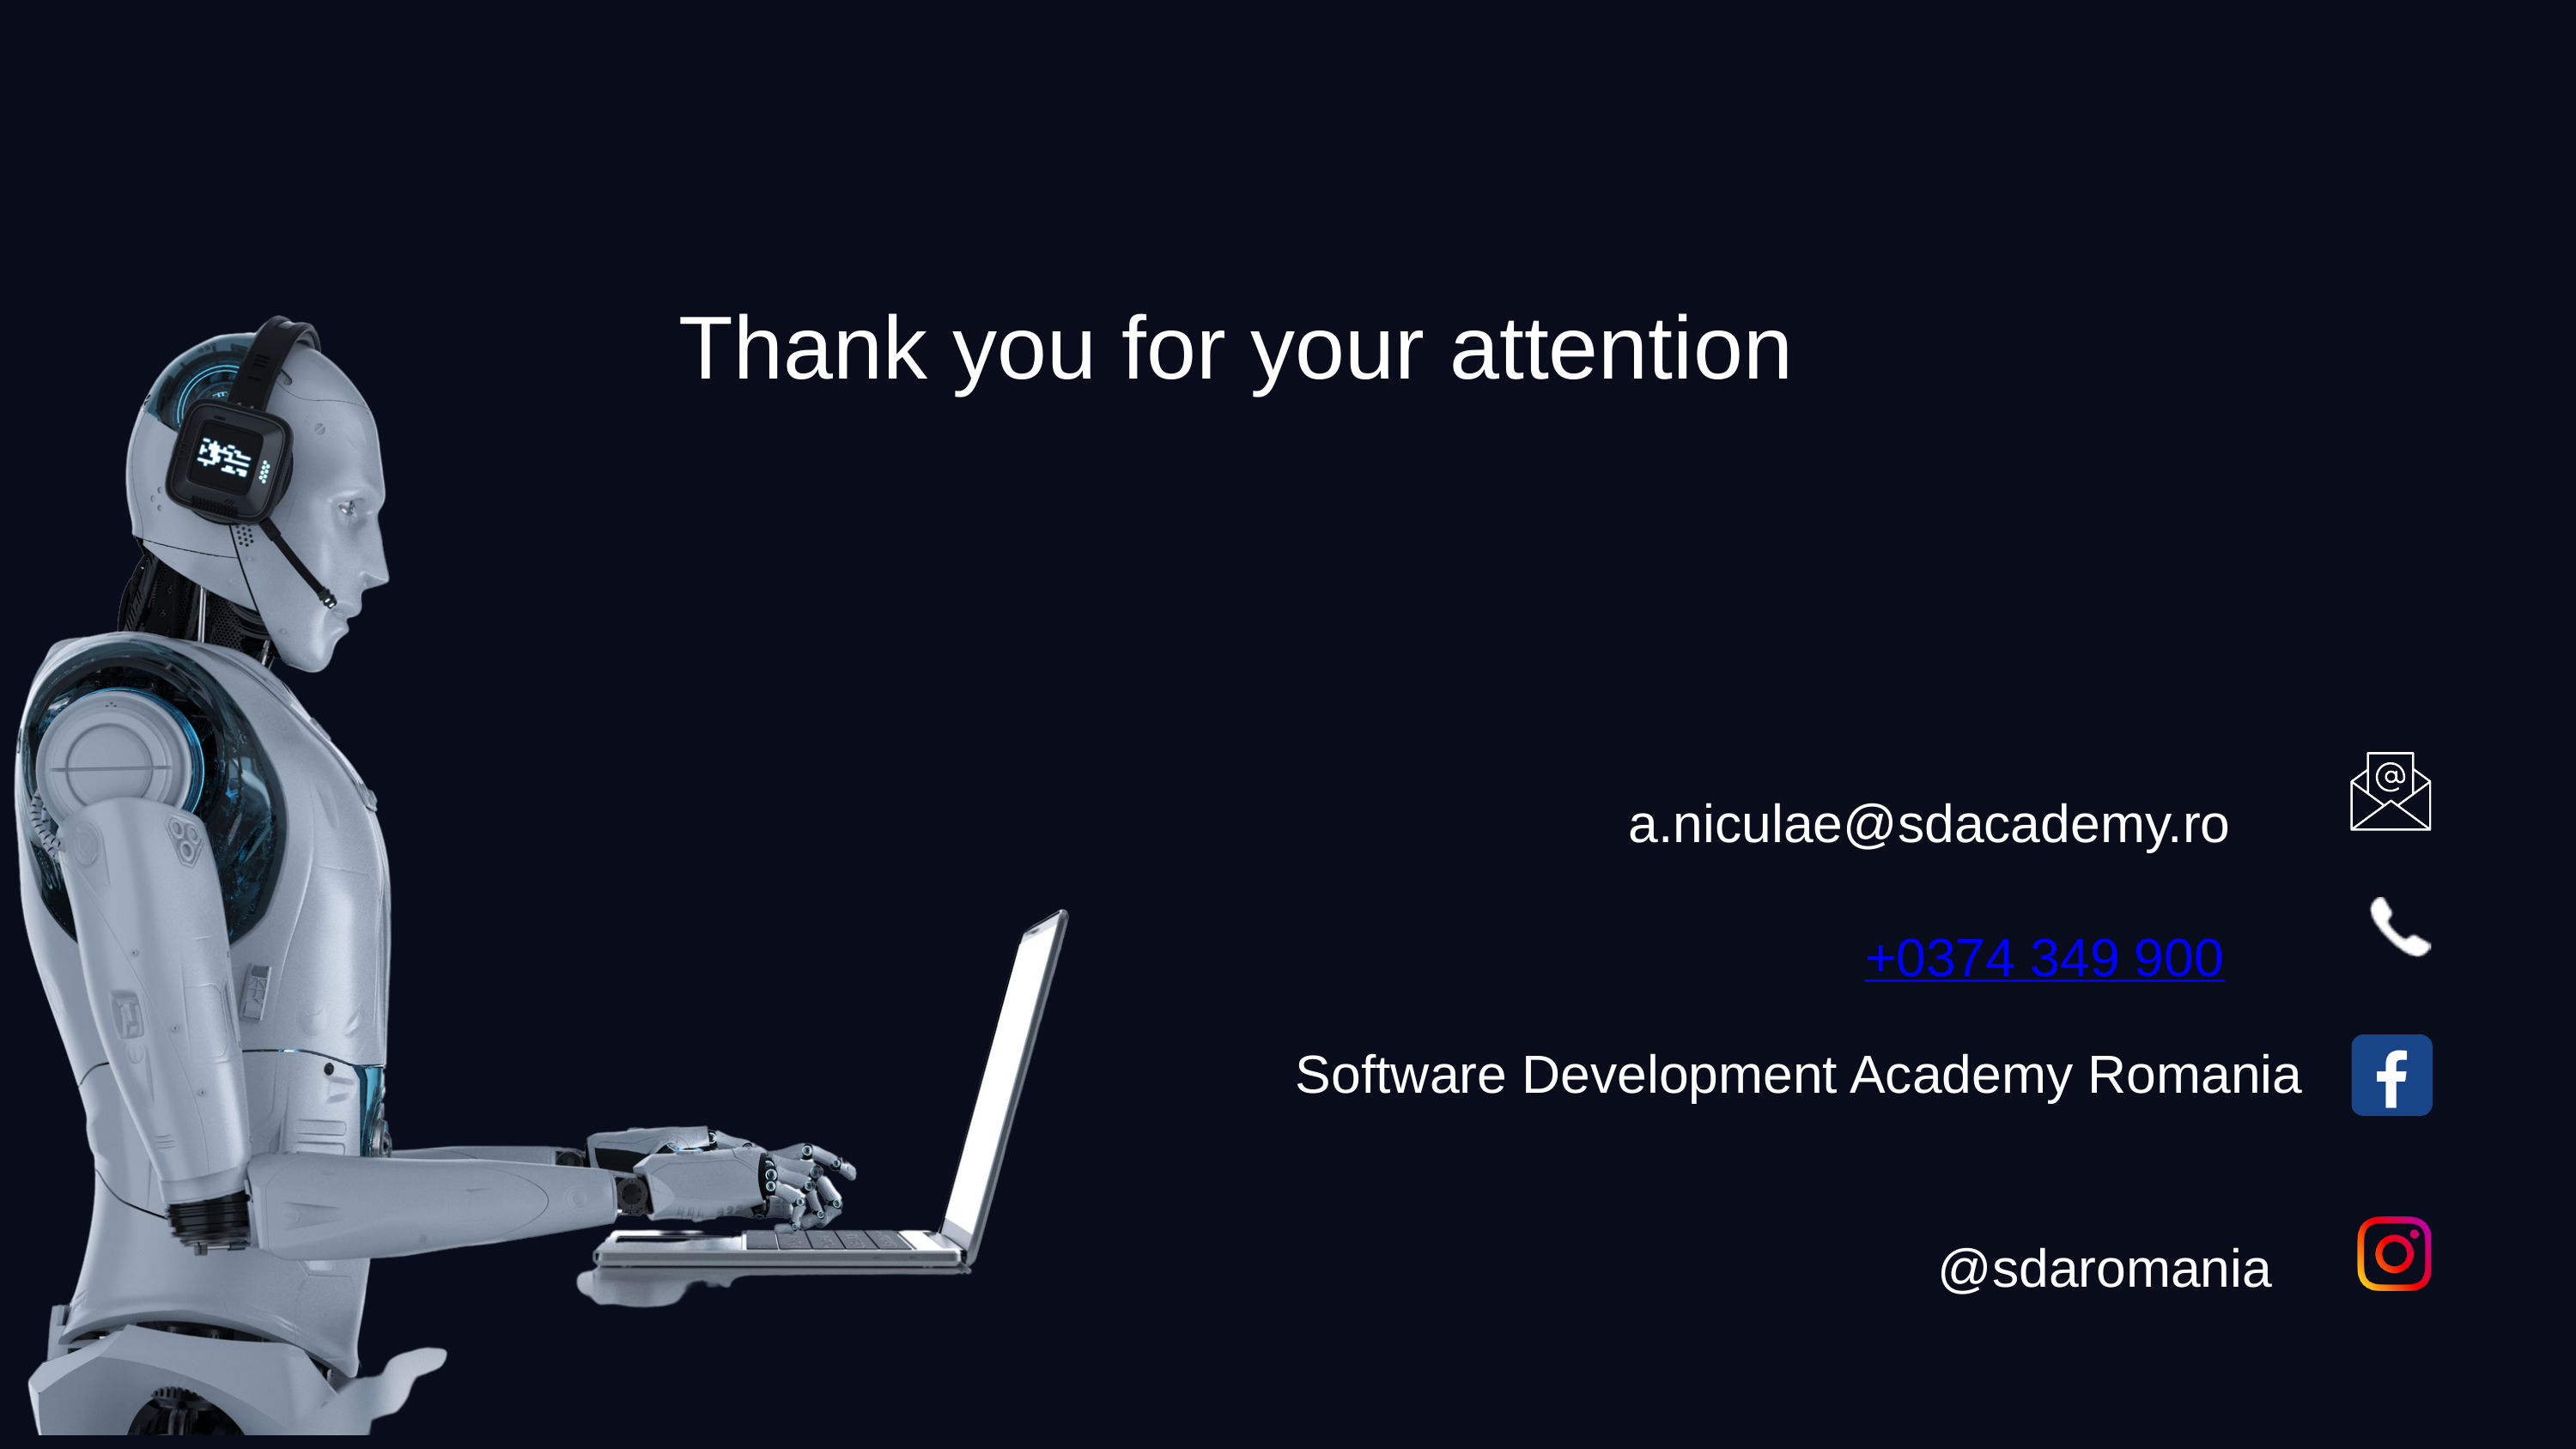

Thank you for your attention

a.niculae@sdacademy.ro

+0374 349 900
Software Development Academy Romania

@sdaromania